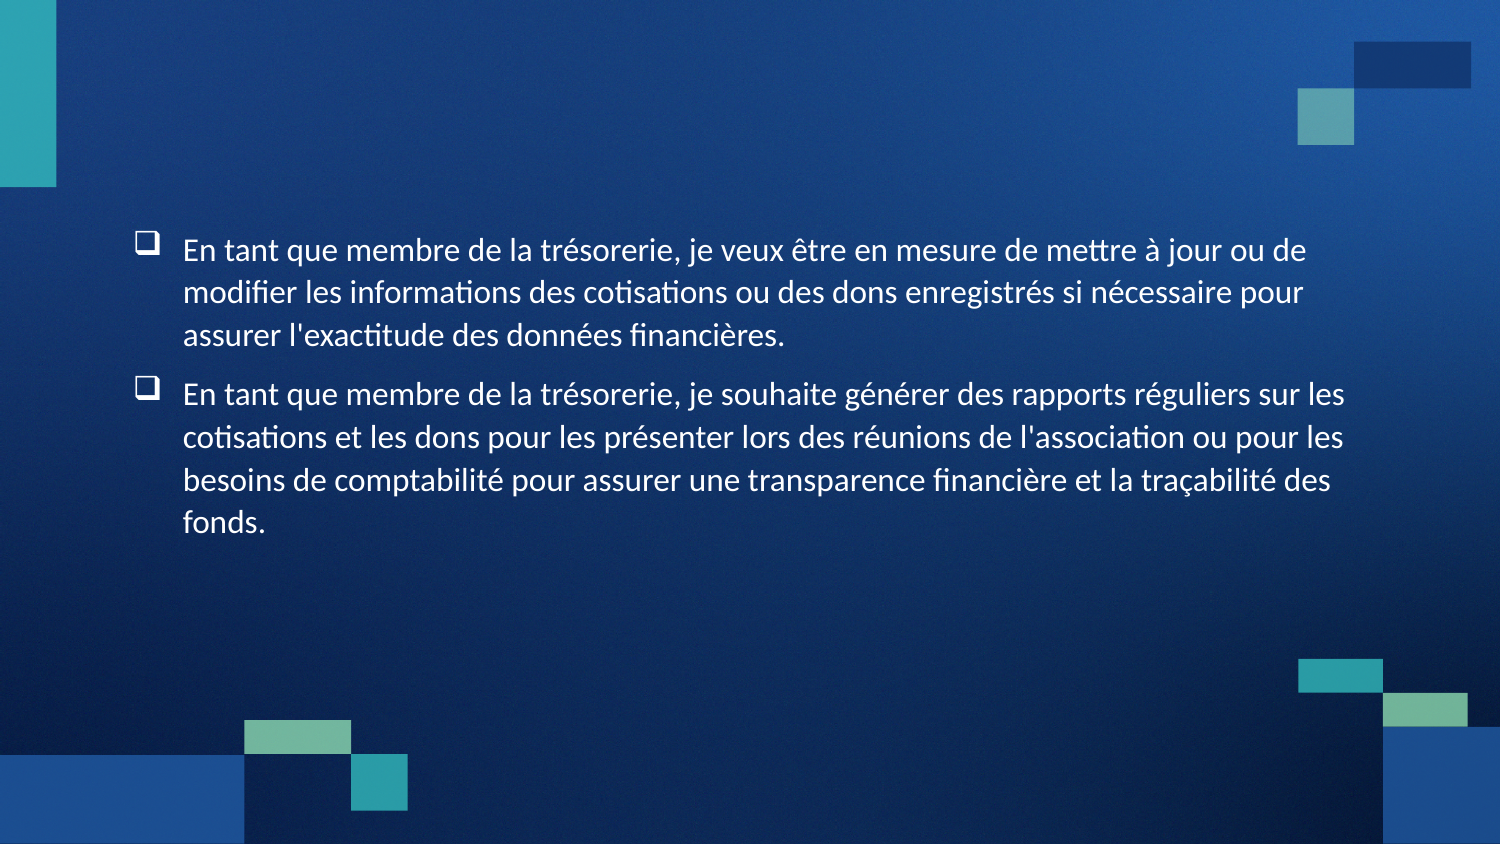

En tant que membre de la trésorerie, je veux être en mesure de mettre à jour ou de modifier les informations des cotisations ou des dons enregistrés si nécessaire pour assurer l'exactitude des données financières.
En tant que membre de la trésorerie, je souhaite générer des rapports réguliers sur les cotisations et les dons pour les présenter lors des réunions de l'association ou pour les besoins de comptabilité pour assurer une transparence financière et la traçabilité des fonds.